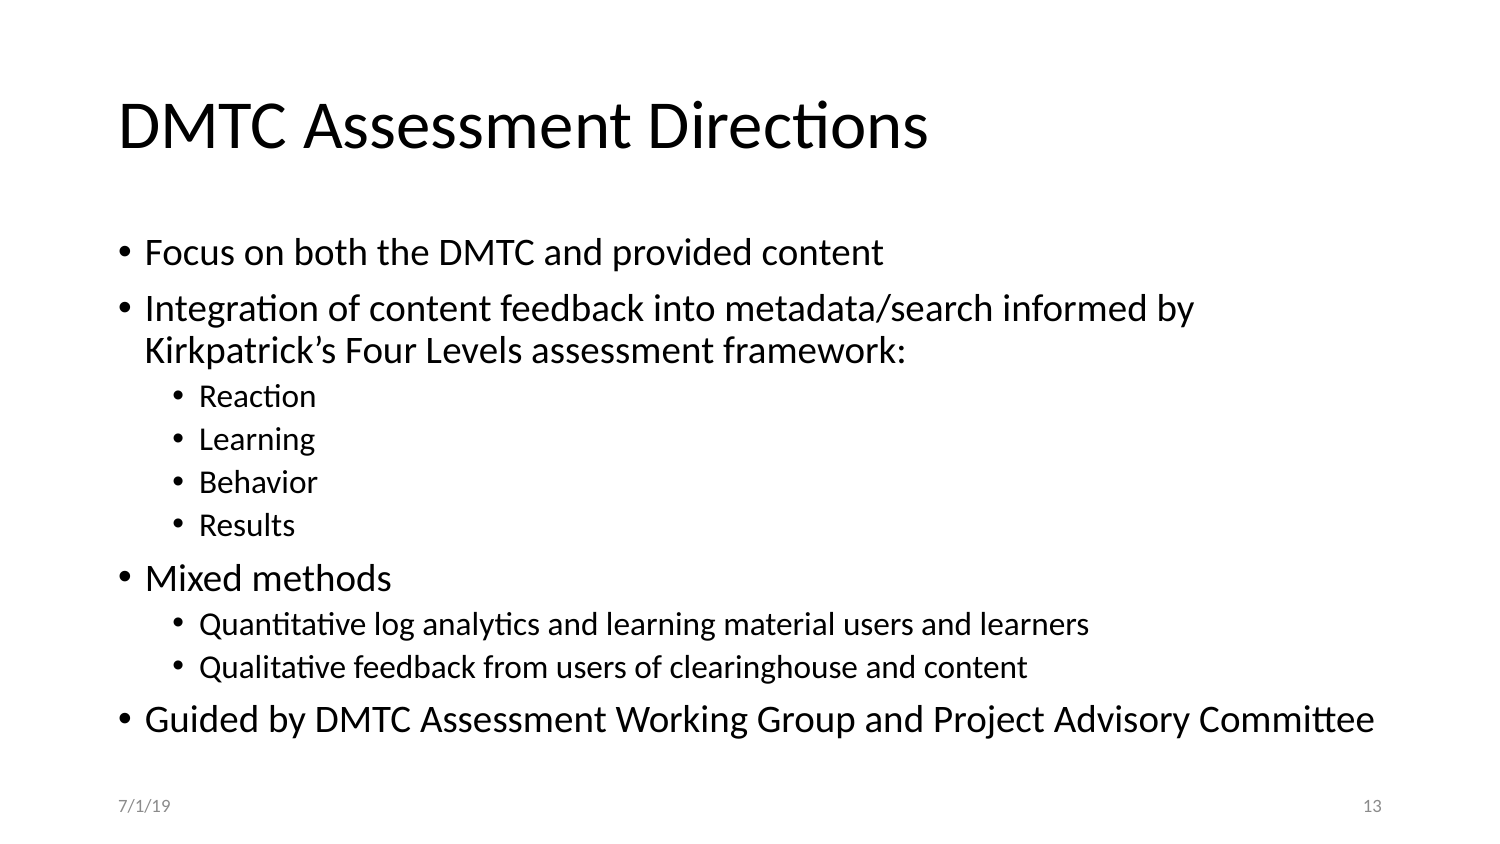

# DMTC Assessment Directions
Focus on both the DMTC and provided content
Integration of content feedback into metadata/search informed by Kirkpatrick’s Four Levels assessment framework:
Reaction
Learning
Behavior
Results
Mixed methods
Quantitative log analytics and learning material users and learners
Qualitative feedback from users of clearinghouse and content
Guided by DMTC Assessment Working Group and Project Advisory Committee
7/1/19
13